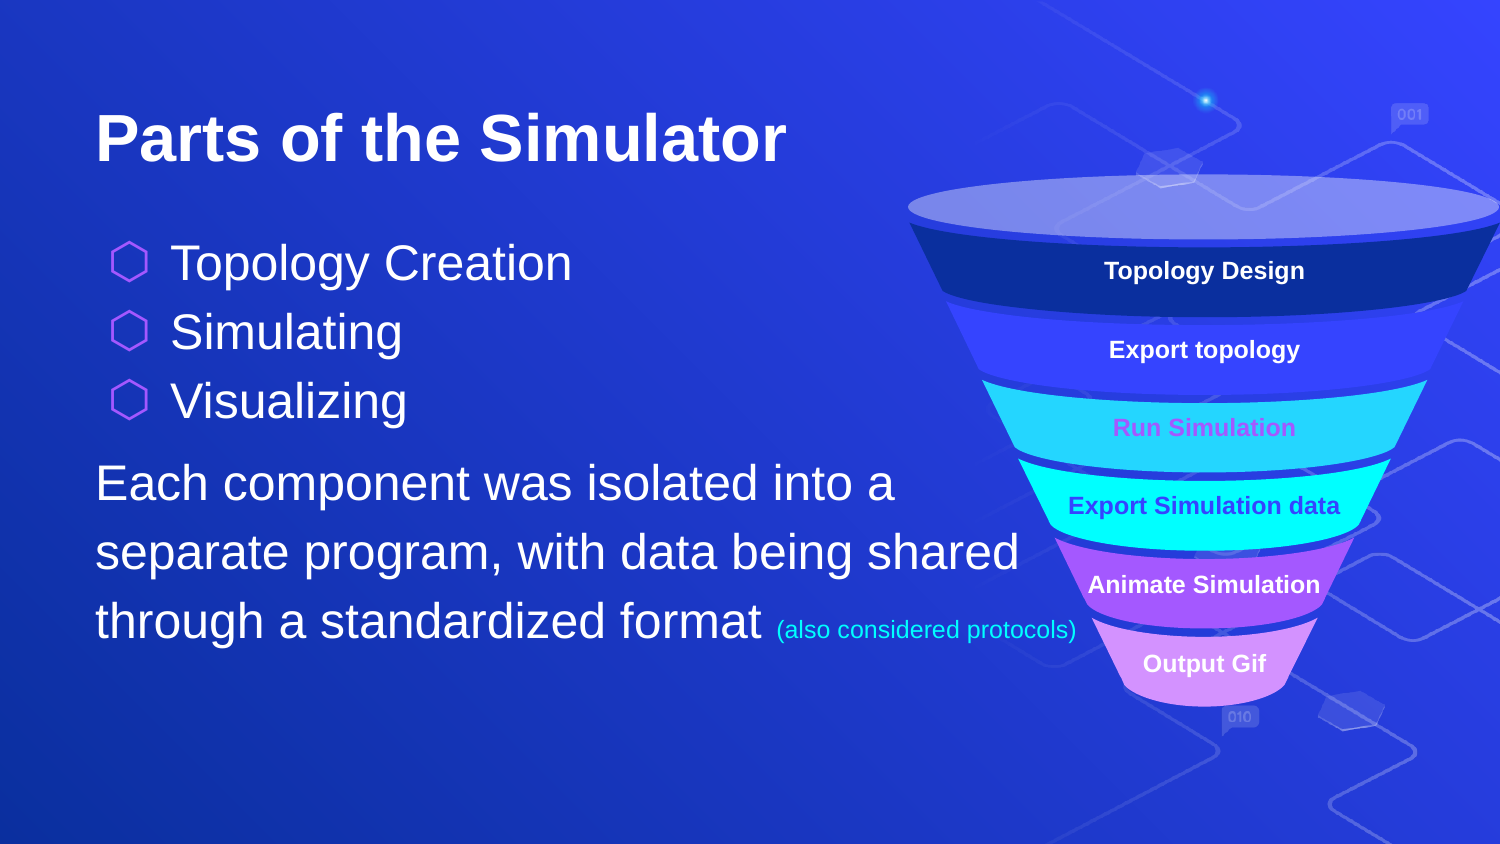

# Parts of the Simulator

Topology Design
Export topology
Run Simulation
Export Simulation data
Animate Simulation
Output Gif
Topology Creation
Simulating
Visualizing
Each component was isolated into a separate program, with data being shared through a standardized format (also considered protocols)